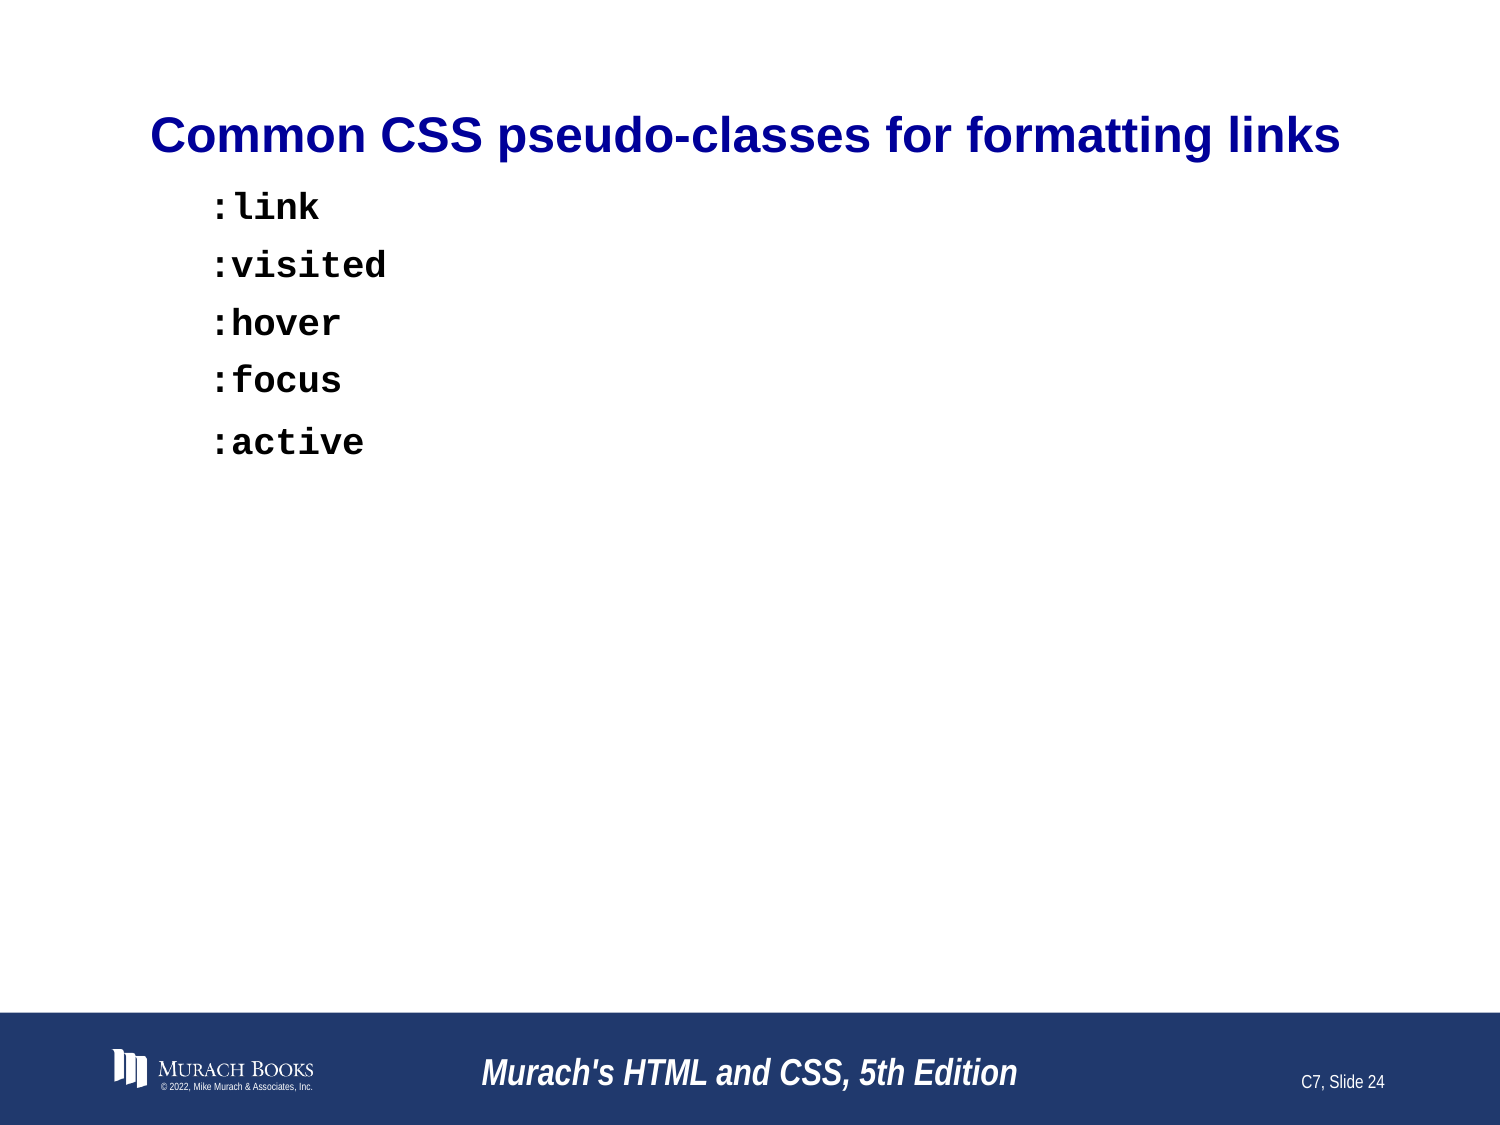

# Common CSS pseudo-classes for formatting links
:link
:visited
:hover
:focus
:active

© 2022, Mike Murach & Associates, Inc.
Murach's HTML and CSS, 5th Edition

C7, Slide 24